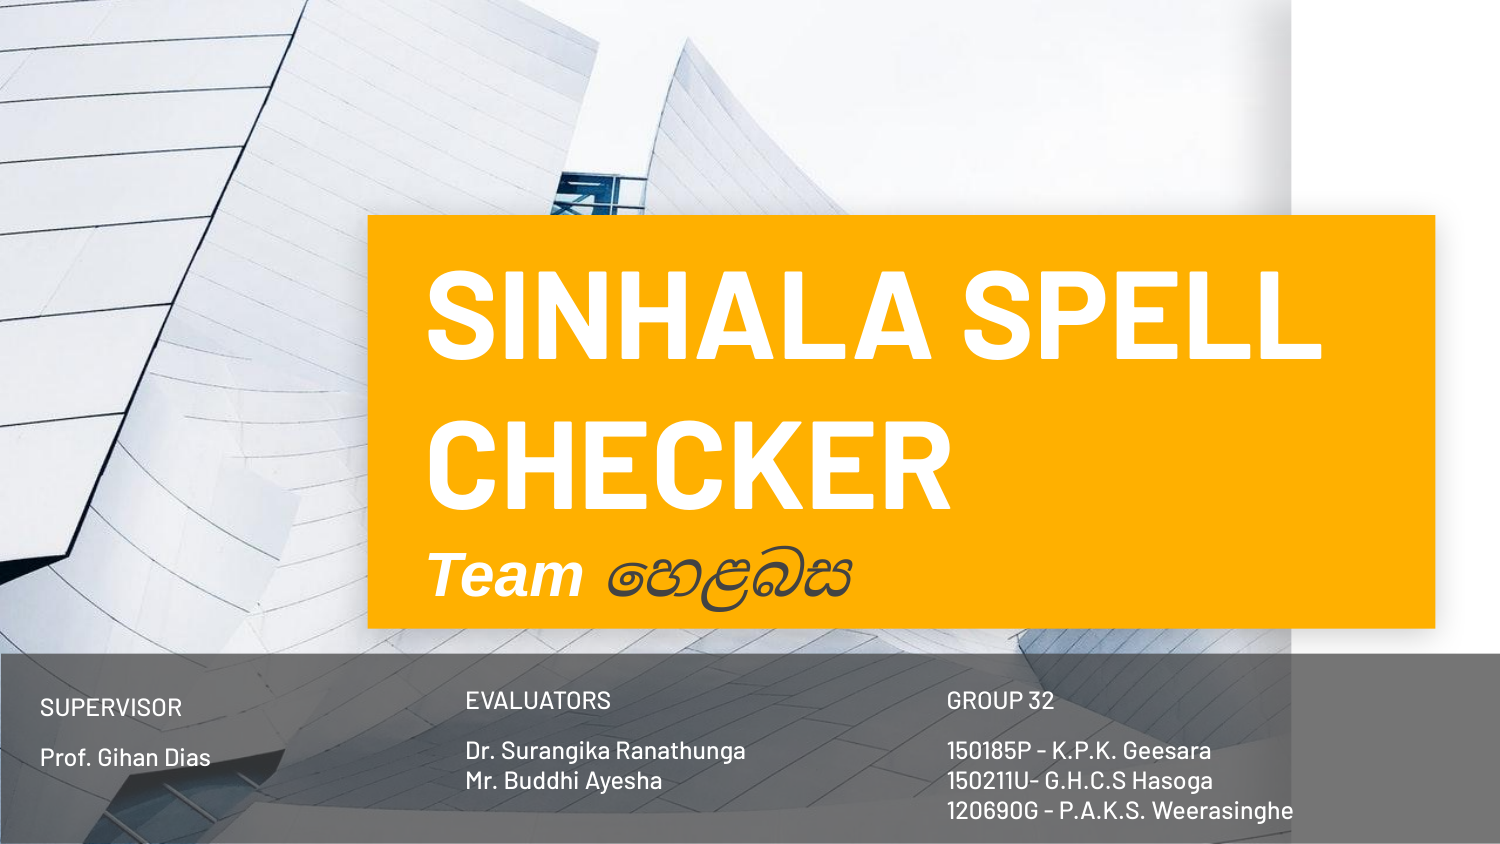

# SINHALA SPELL CHECKER
Team හෙළබස

EVALUATORS

Dr. Surangika Ranathunga
Mr. Buddhi Ayesha
GROUP 32

150185P - K.P.K. Geesara
150211U- G.H.C.S Hasoga
120690G - P.A.K.S. Weerasinghe
SUPERVISOR

Prof. Gihan Dias